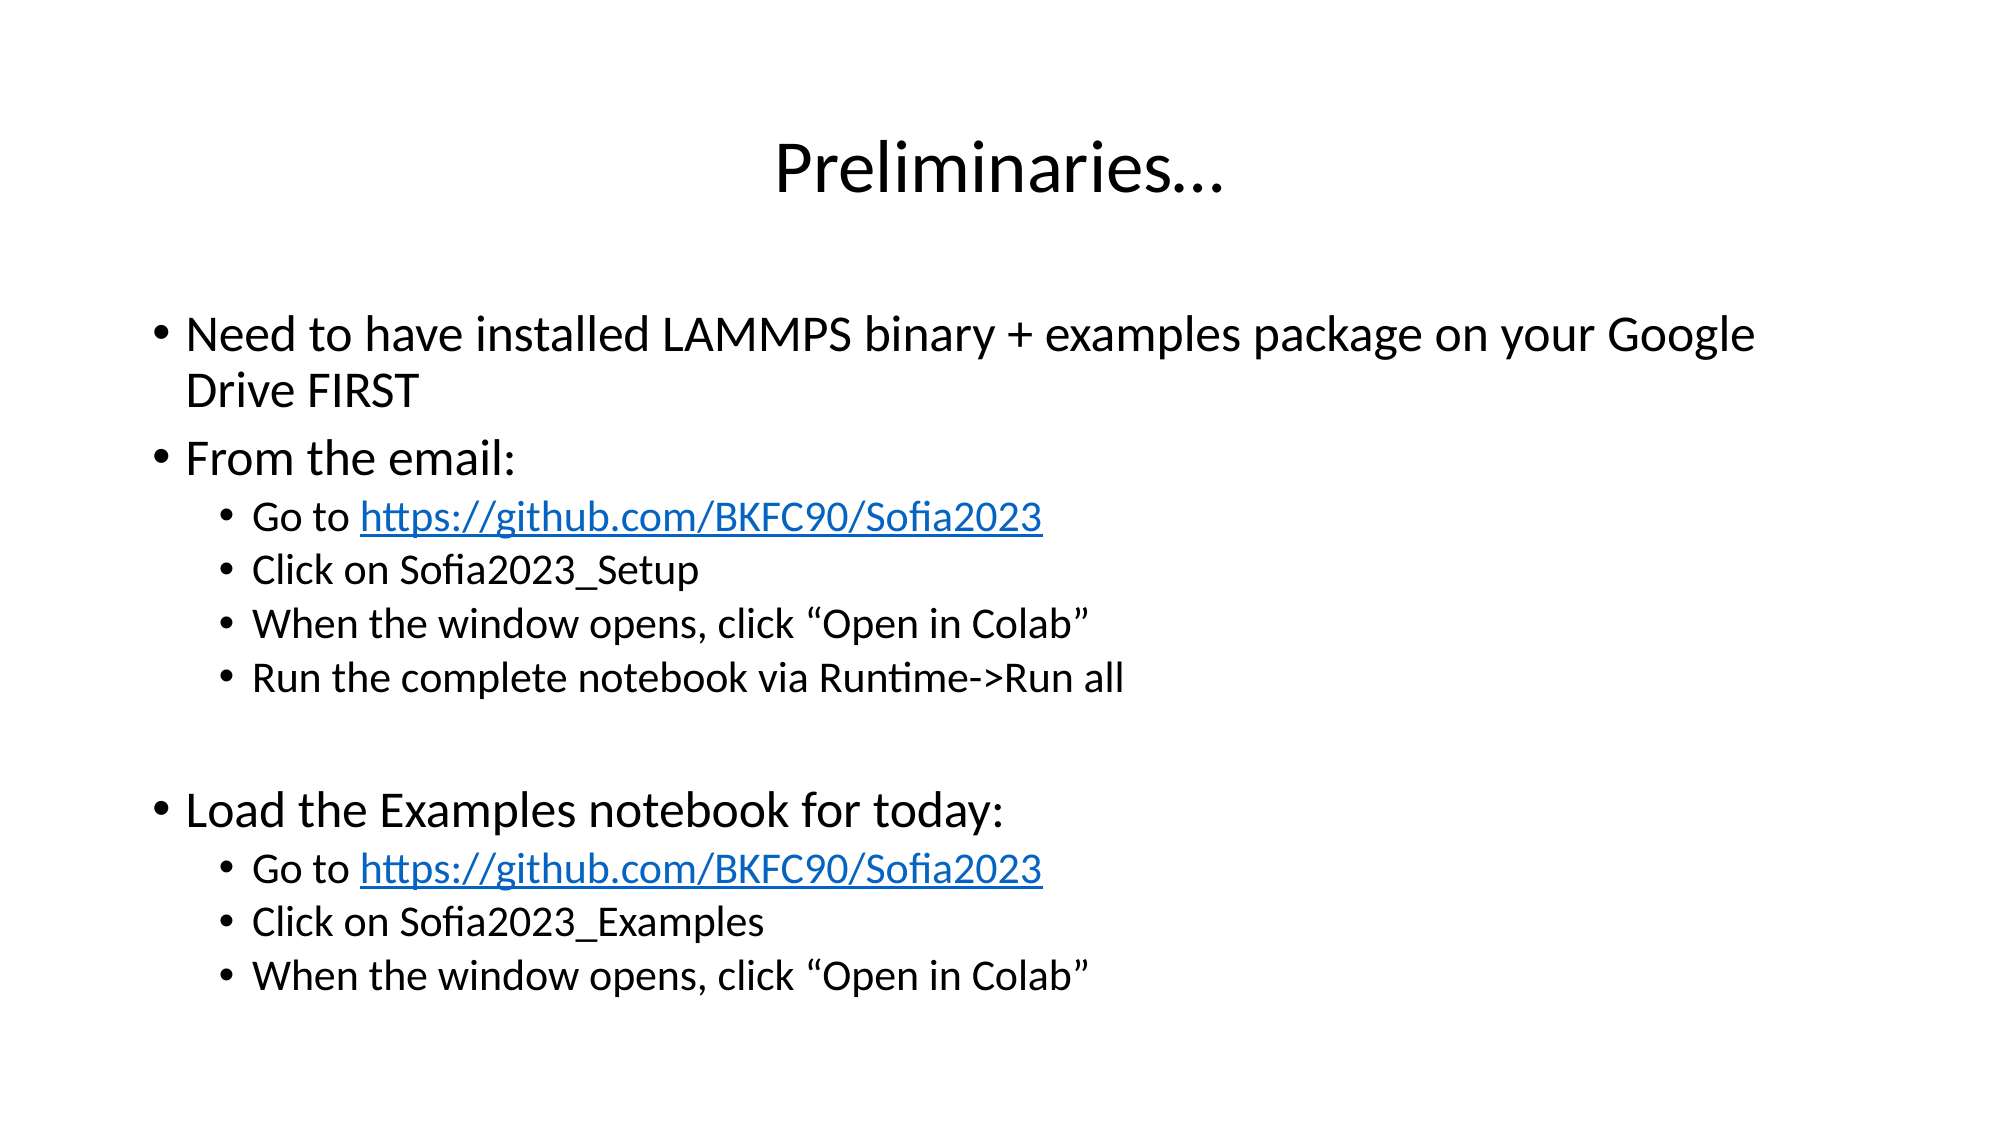

# Preliminaries…
Need to have installed LAMMPS binary + examples package on your Google Drive FIRST
From the email:
Go to https://github.com/BKFC90/Sofia2023
Click on Sofia2023_Setup
When the window opens, click “Open in Colab”
Run the complete notebook via Runtime->Run all

Load the Examples notebook for today:
Go to https://github.com/BKFC90/Sofia2023
Click on Sofia2023_Examples
When the window opens, click “Open in Colab”